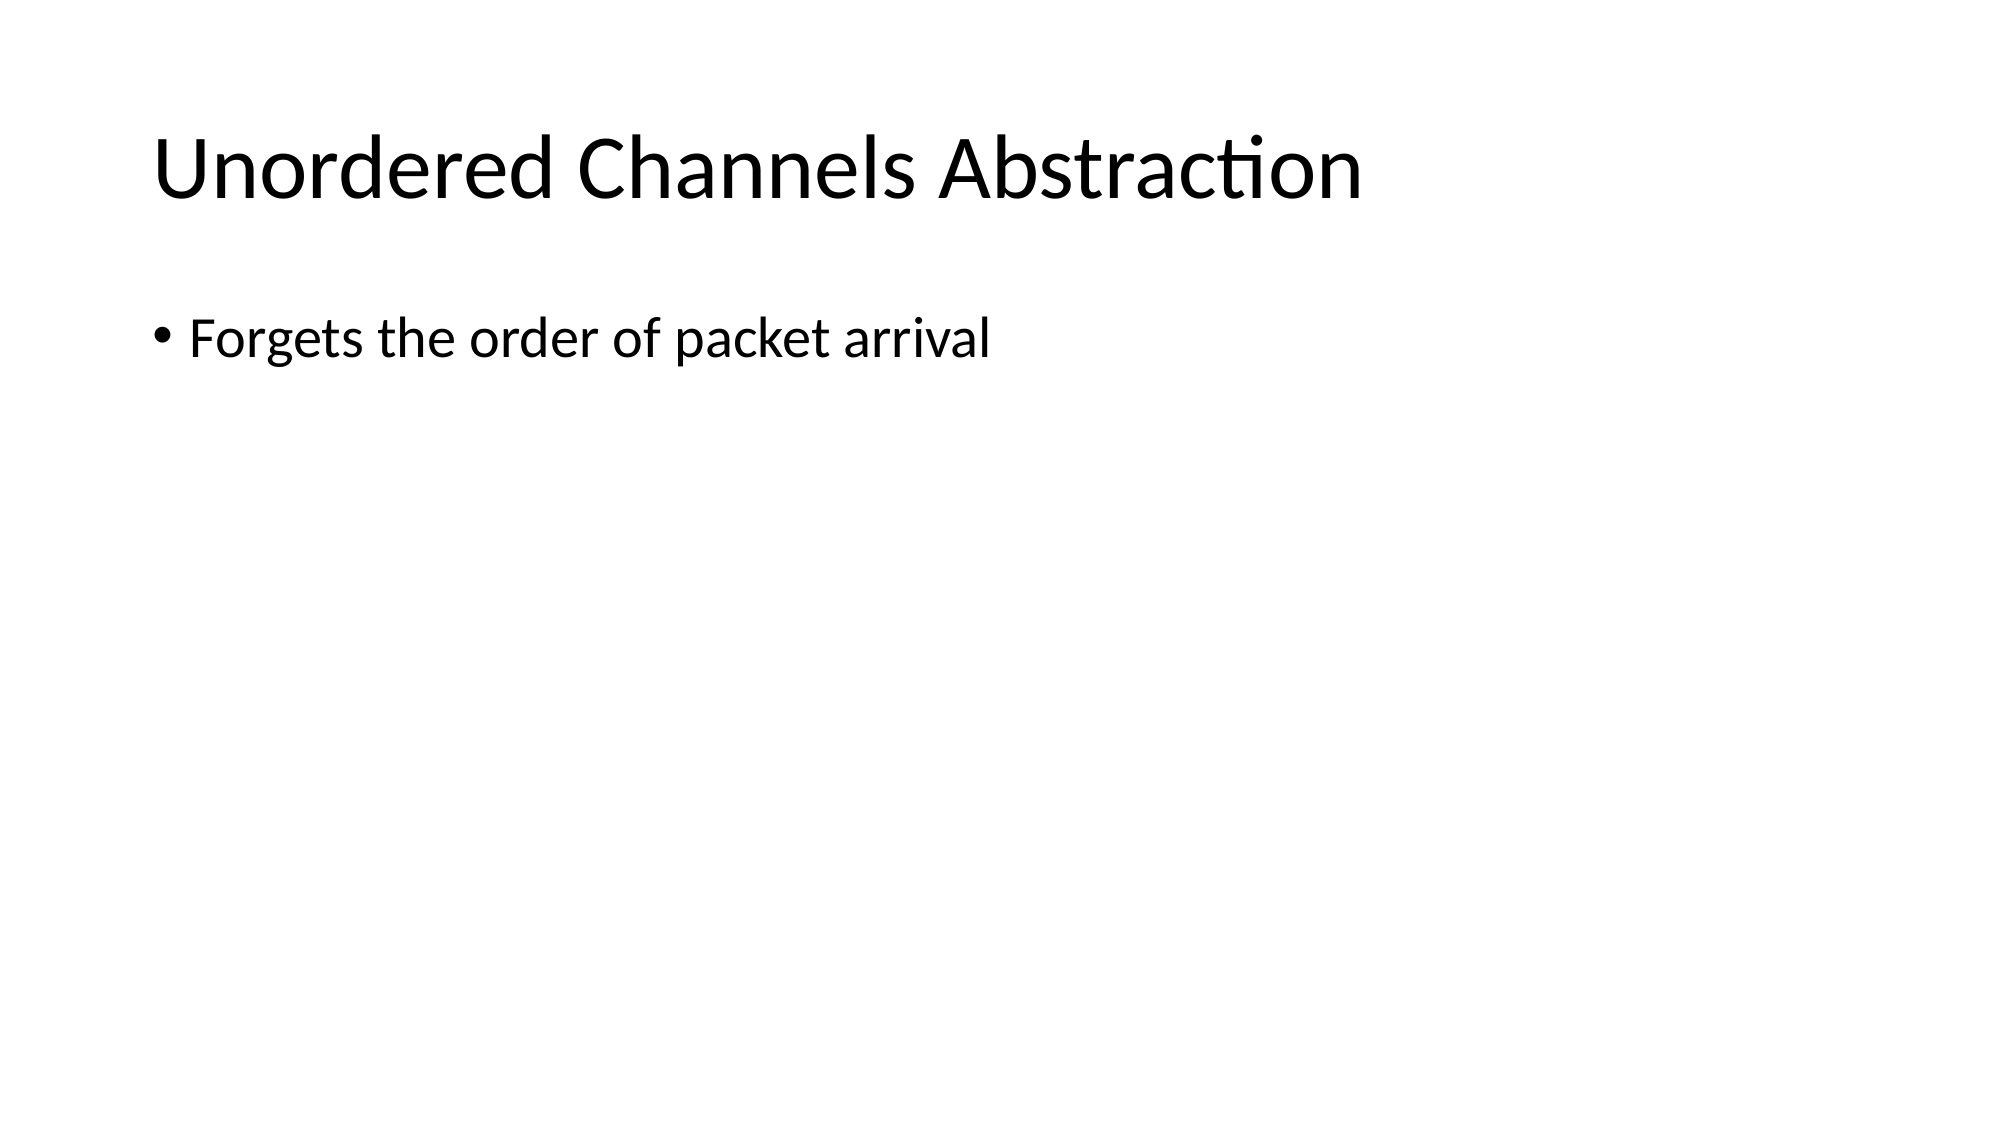

# Unordered Channels Abstraction
Forgets the order of packet arrival